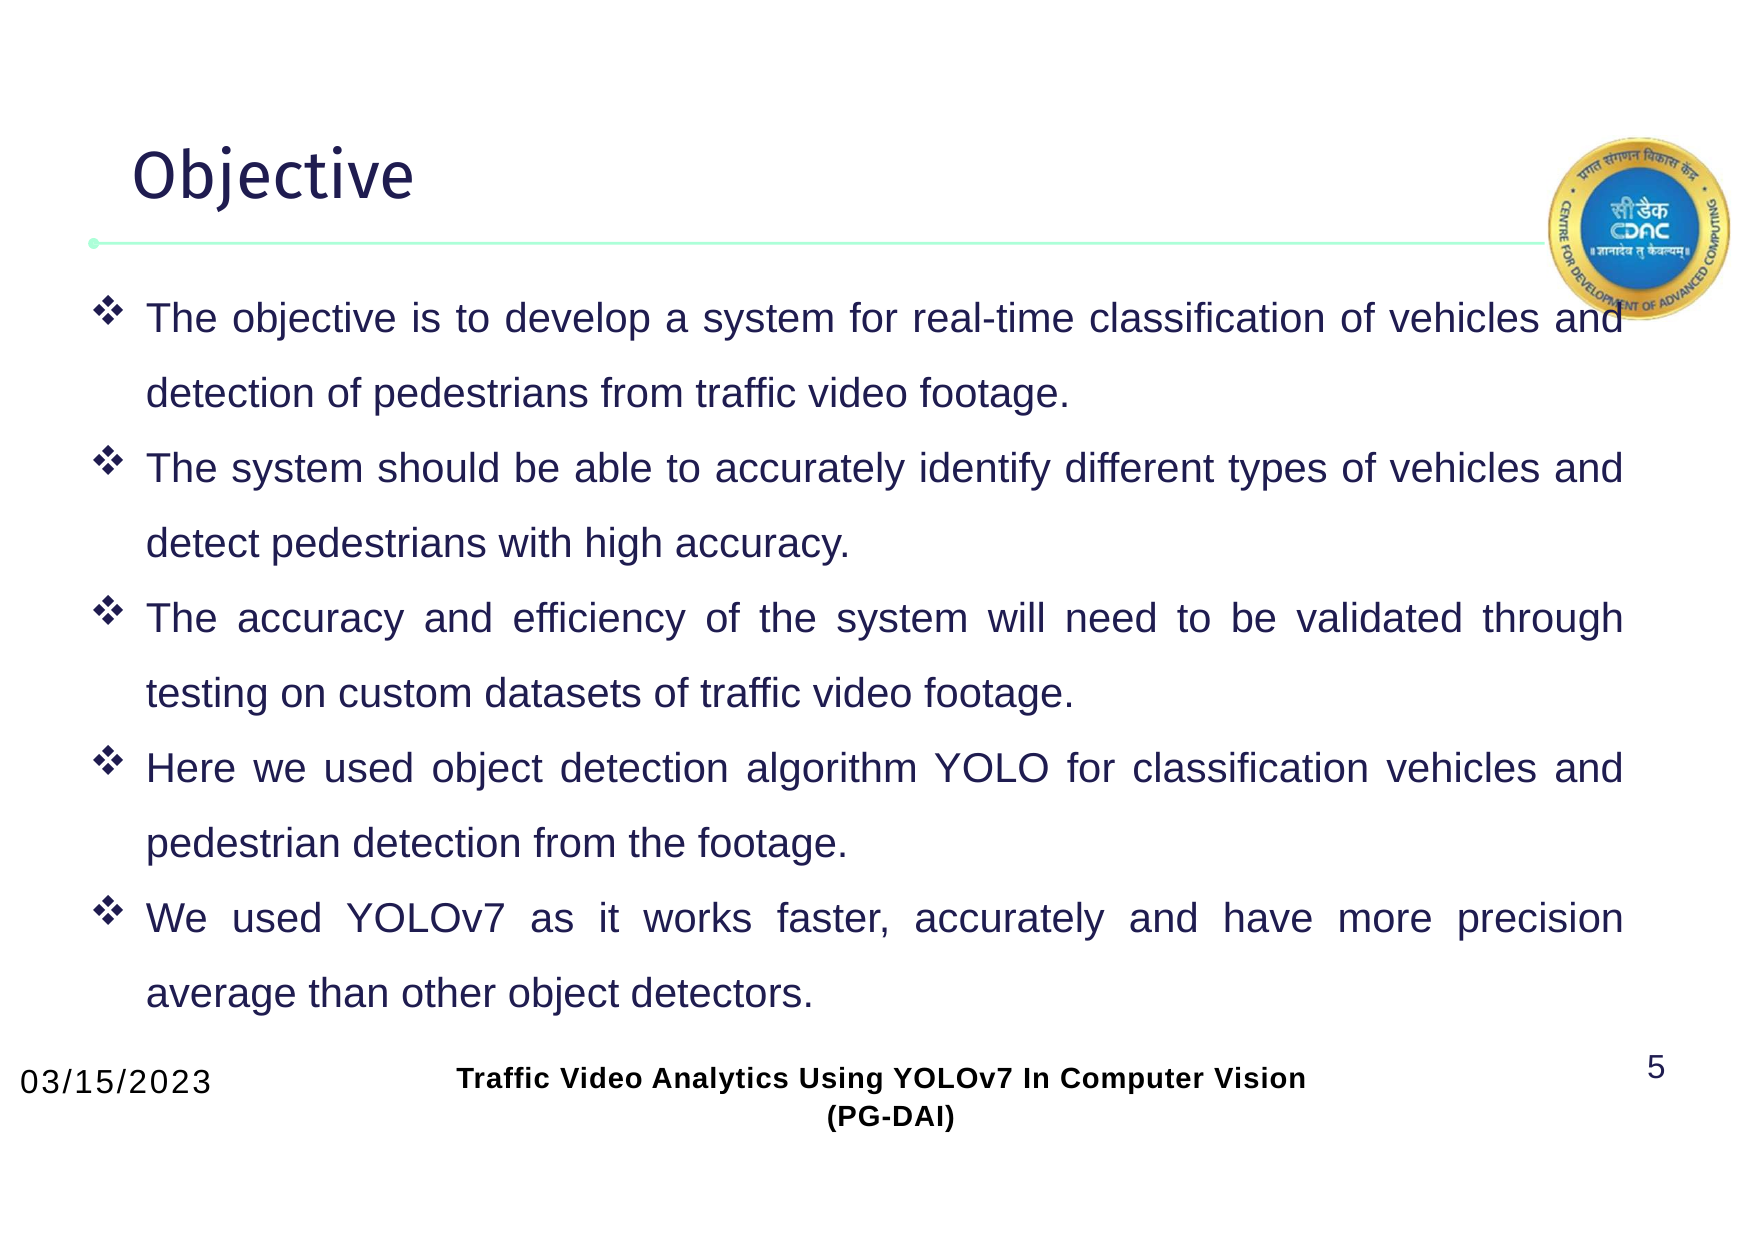

# Objective
The objective is to develop a system for real-time classification of vehicles and detection of pedestrians from traffic video footage.
The system should be able to accurately identify different types of vehicles and detect pedestrians with high accuracy.
The accuracy and efficiency of the system will need to be validated through testing on custom datasets of traffic video footage.
Here we used object detection algorithm YOLO for classification vehicles and pedestrian detection from the footage.
We used YOLOv7 as it works faster, accurately and have more precision average than other object detectors.
5
03/15/2023
Traffic Video Analytics Using YOLOv7 In Computer Vision
  (PG-DAI)